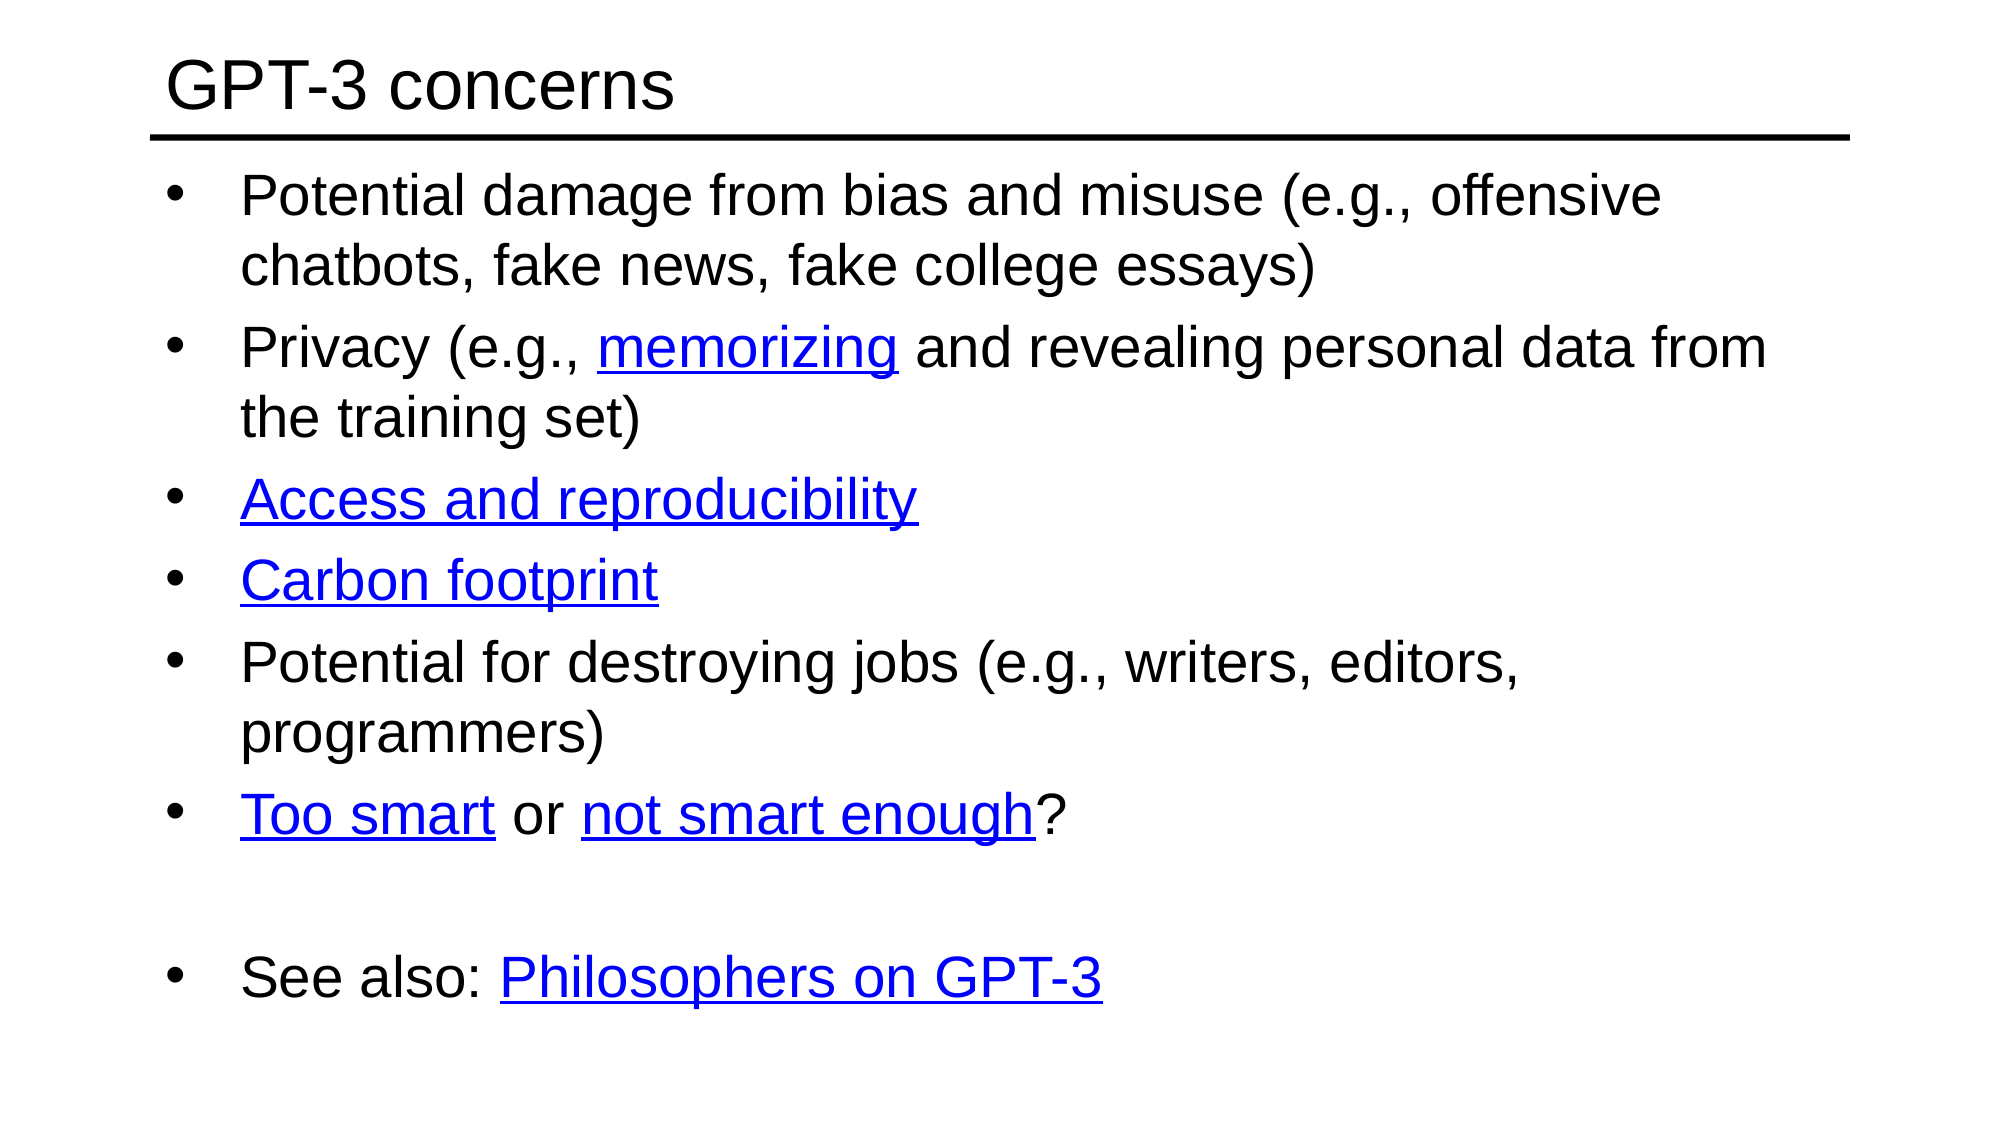

# GPT-3 concerns
Potential damage from bias and misuse (e.g., offensive chatbots, fake news, fake college essays)
Privacy (e.g., memorizing and revealing personal data from the training set)
Access and reproducibility
Carbon footprint
Potential for destroying jobs (e.g., writers, editors, programmers)
Too smart or not smart enough?

See also: Philosophers on GPT-3